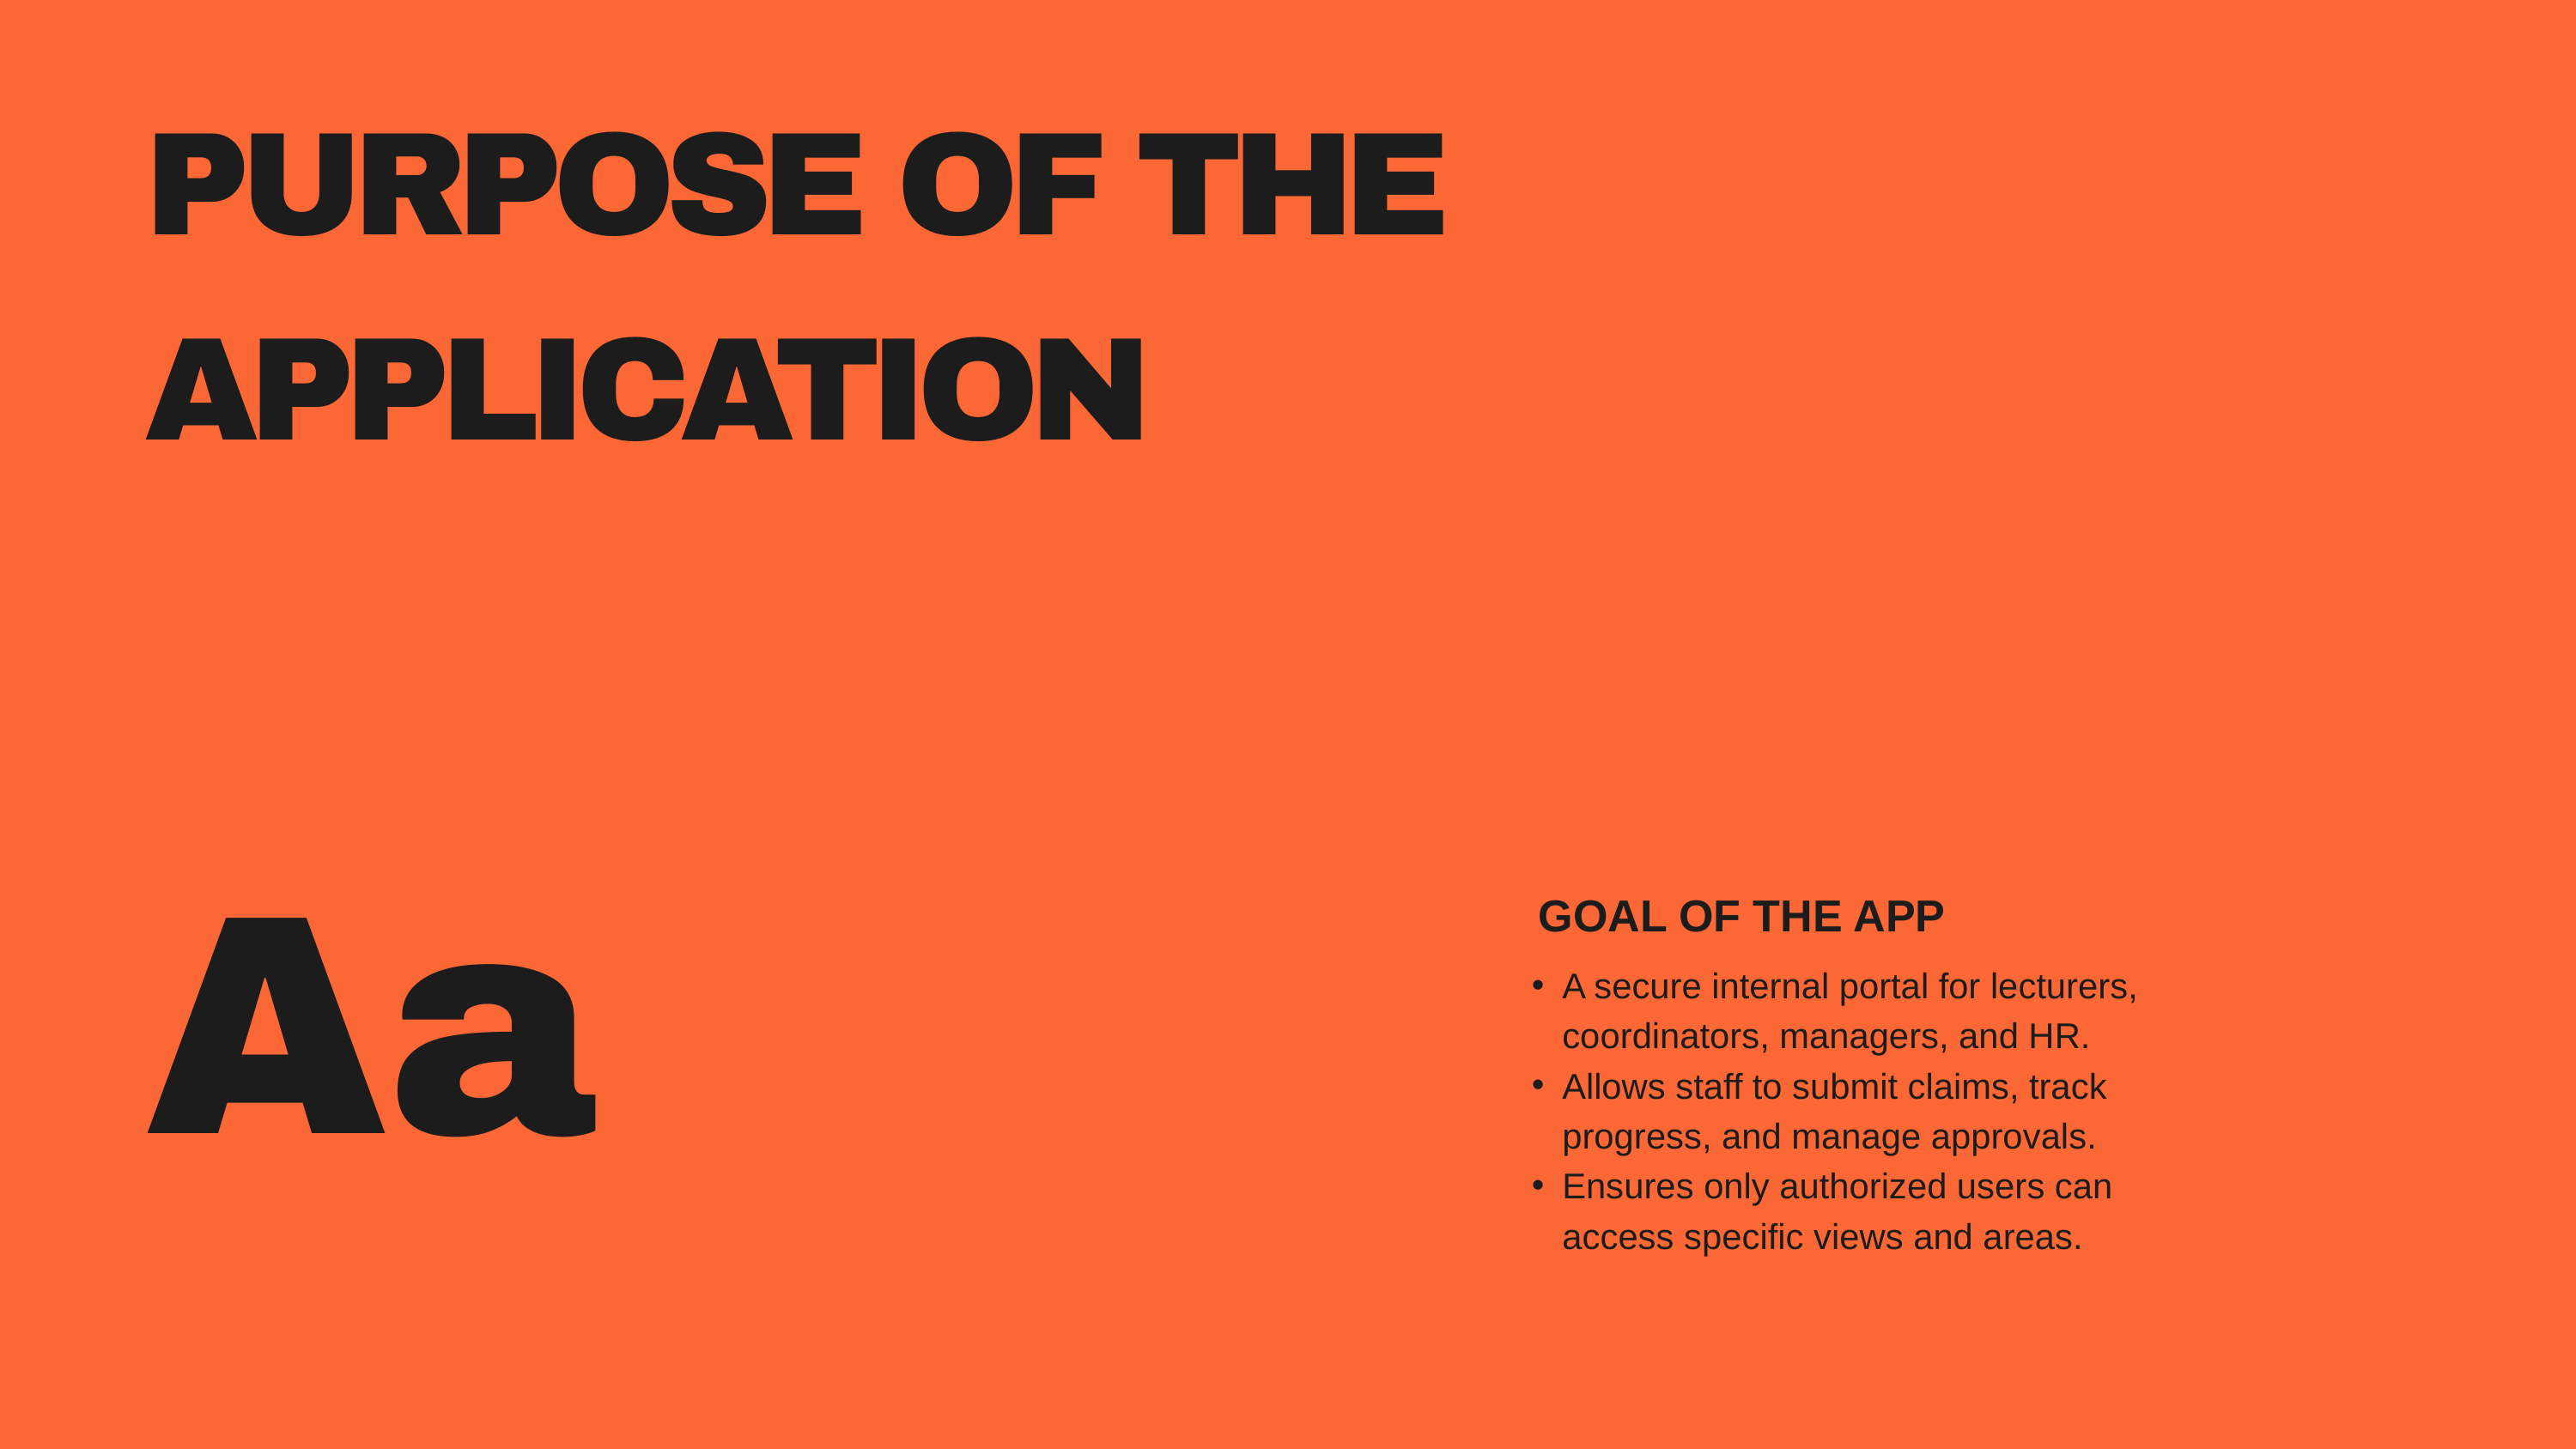

PURPOSE OF THE APPLICATION
Aa
GOAL OF THE APP

A secure internal portal for lecturers, coordinators, managers, and HR.
Allows staff to submit claims, track progress, and manage approvals.
Ensures only authorized users can access specific views and areas.